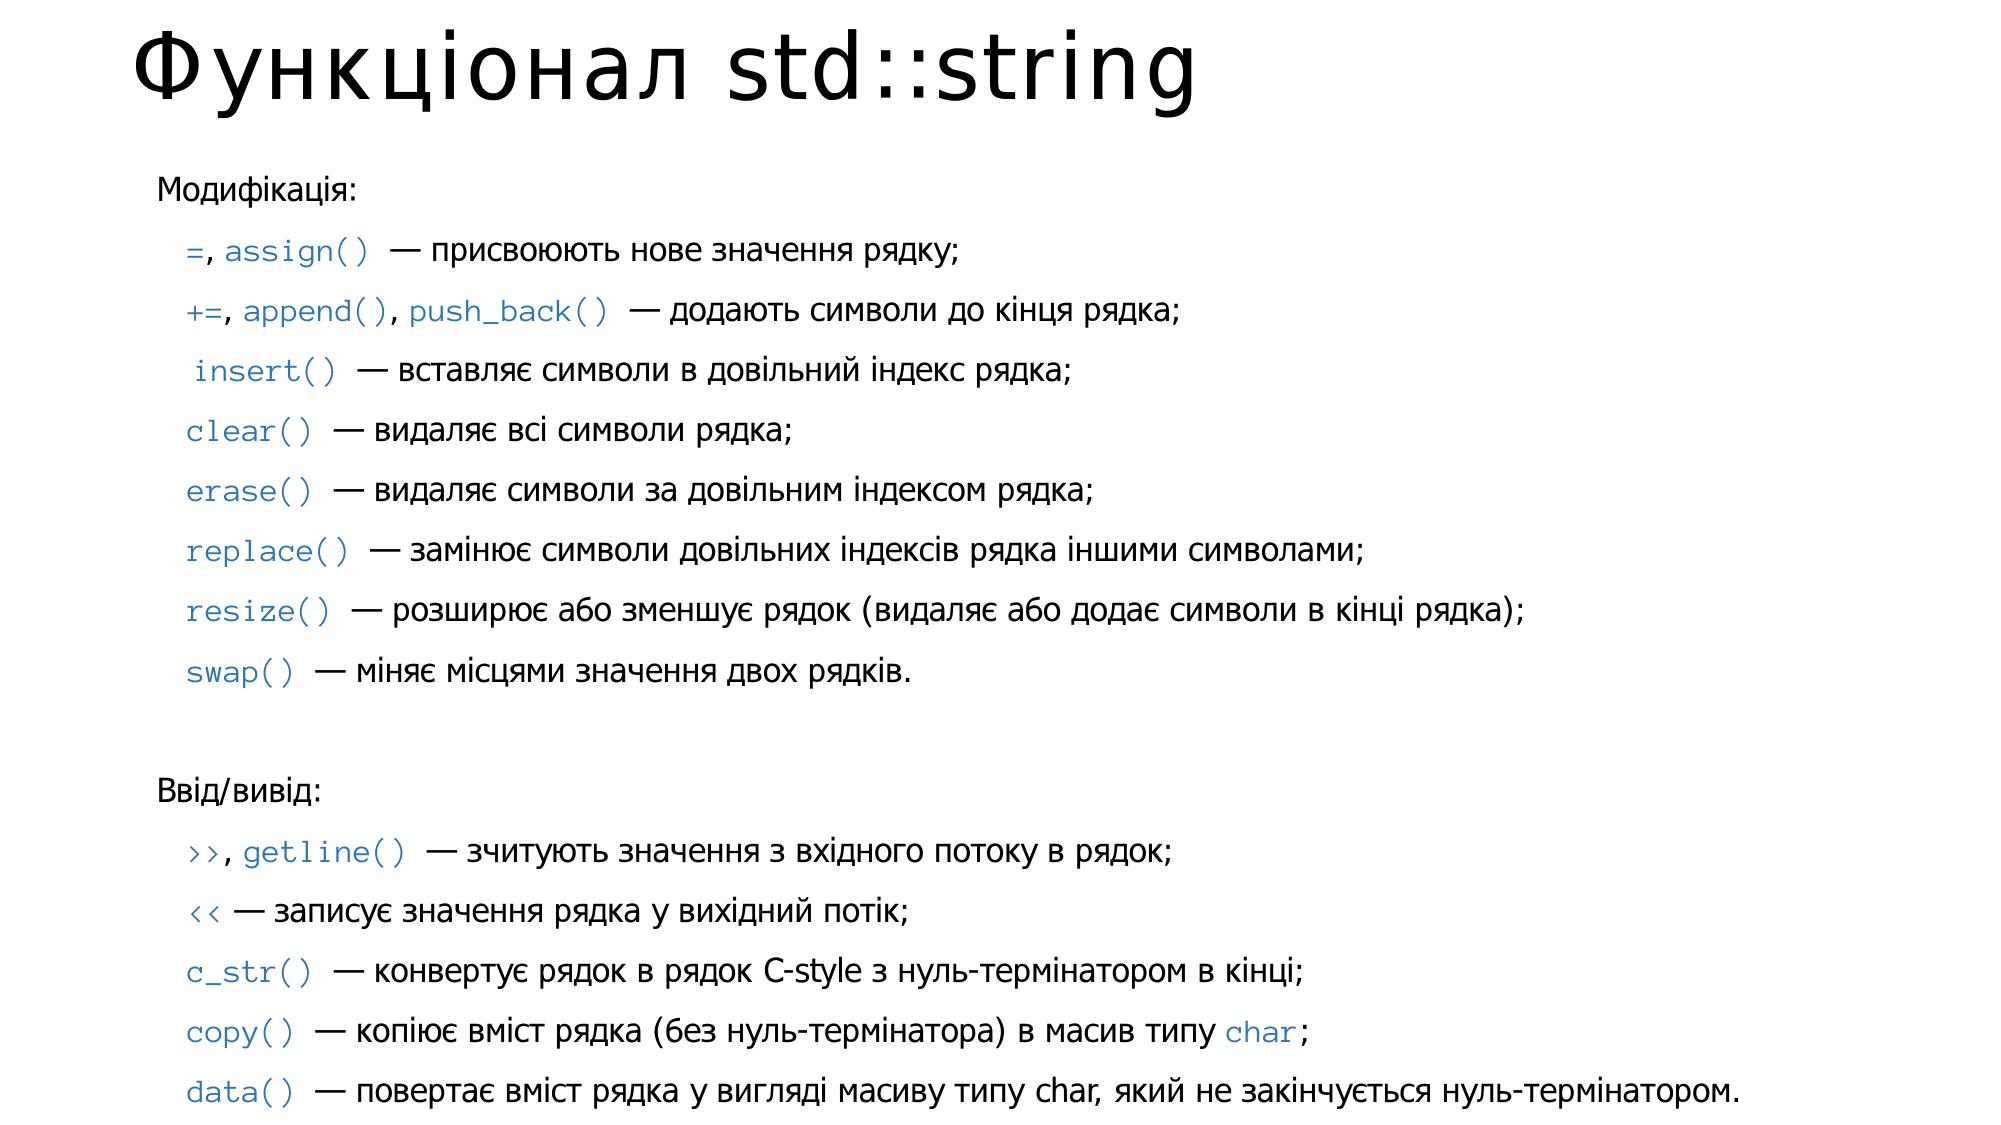

# Функціонал std::string
Модифікація:
   =, assign() — присвоюють нове значення рядку;
   +=, append(), push_back() — додають символи до кінця рядка;
  insert() — вставляє символи в довільний індекс рядка;
   clear() — видаляє всі символи рядка;
   erase() — видаляє символи за довільним індексом рядка;
   replace() — замінює символи довільних індексів рядка іншими символами;
   resize() — розширює або зменшує рядок (видаляє або додає символи в кінці рядка);
   swap() — міняє місцями значення двох рядків.

Ввід/вивід:
   >>, getline() — зчитують значення з вхідного потоку в рядок;
   << — записує значення рядка у вихідний потік;
   c_str() — конвертує рядок в рядок C-style з нуль-термінатором в кінці;
   copy() — копіює вміст рядка (без нуль-термінатора) в масив типу char;
   data() — повертає вміст рядка у вигляді масиву типу char, який не закінчується нуль-термінатором.